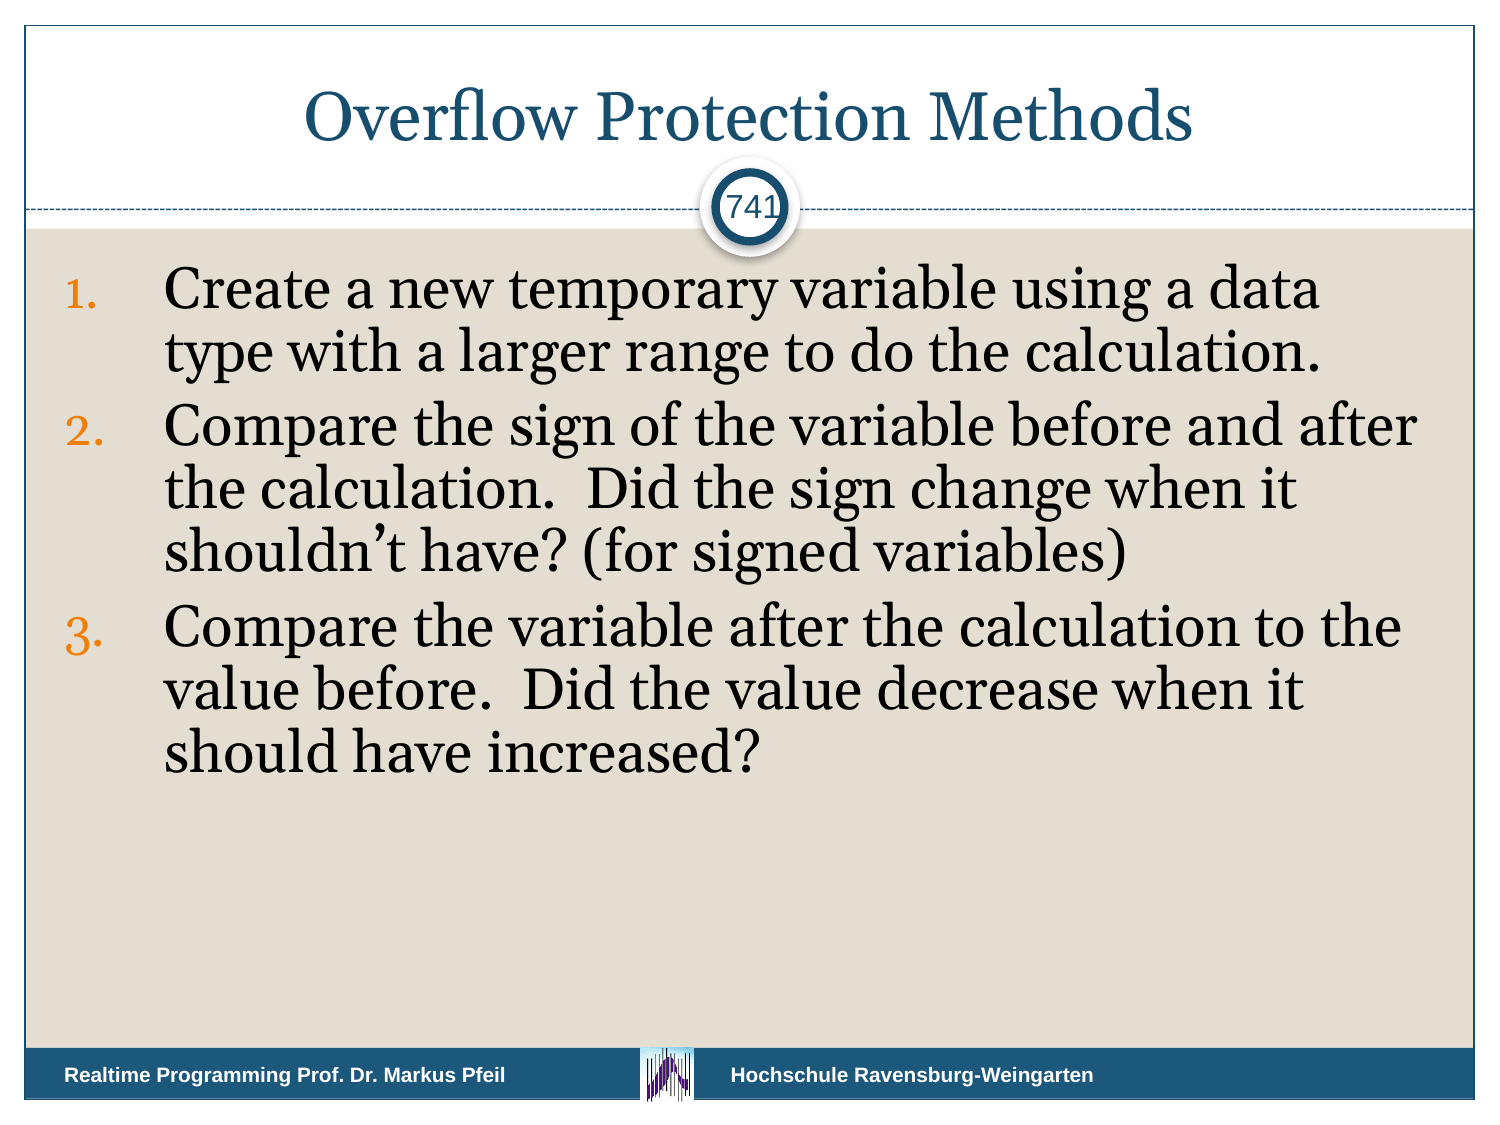

# Overflow Protection Methods
741
Create a new temporary variable using a data type with a larger range to do the calculation.
Compare the sign of the variable before and after the calculation.  Did the sign change when it shouldn’t have? (for signed variables)
Compare the variable after the calculation to the value before.  Did the value decrease when it should have increased?
Realtime Programming Prof. Dr. Markus Pfeil